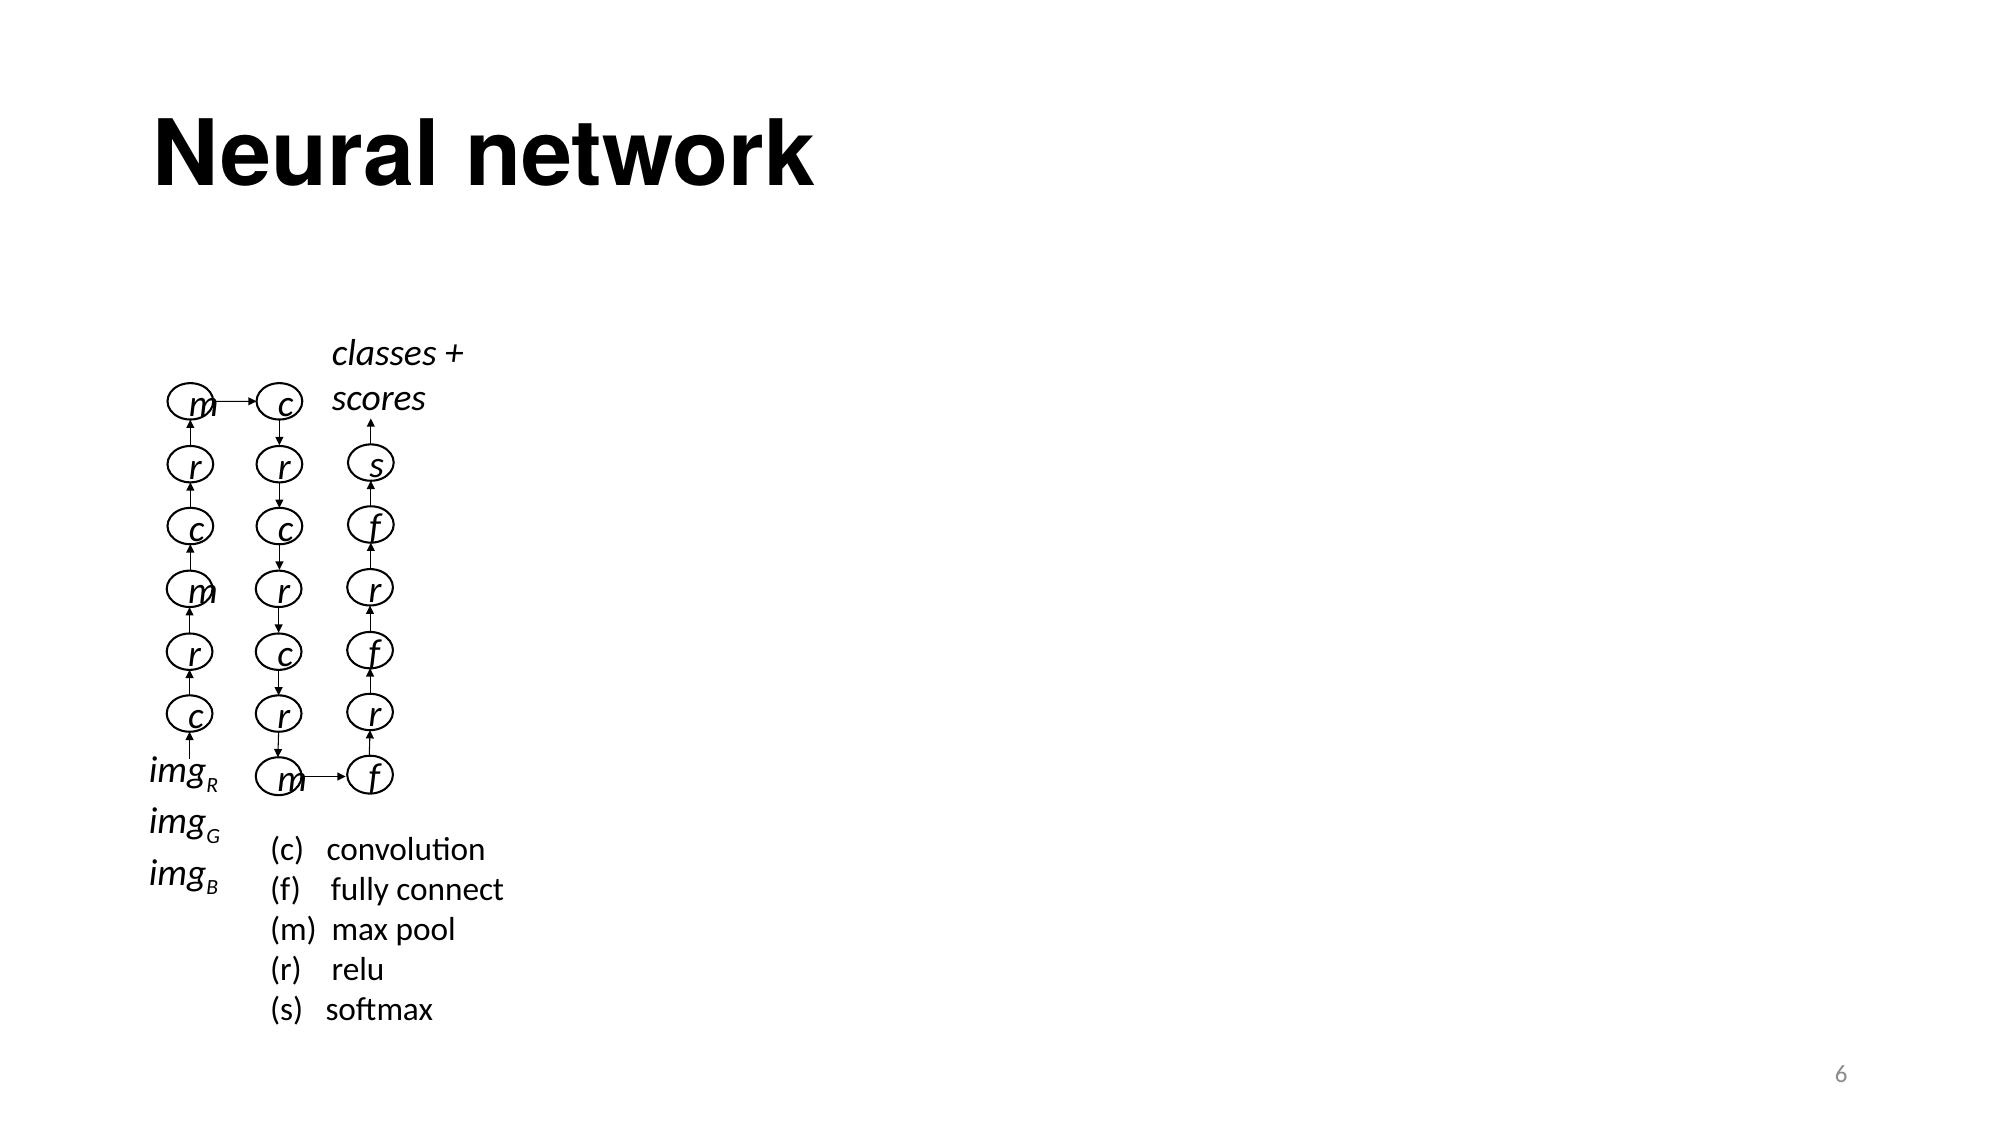

# Neural network
classes +
scores
c
m
r
c
s
r
f
c
r
r
m
r
c
f
c
r
r
imgR
imgG
imgB
f
m
(c)   convolution
(f)    fully connect
(m)  max pool
(r)    relu
(s)   softmax
6